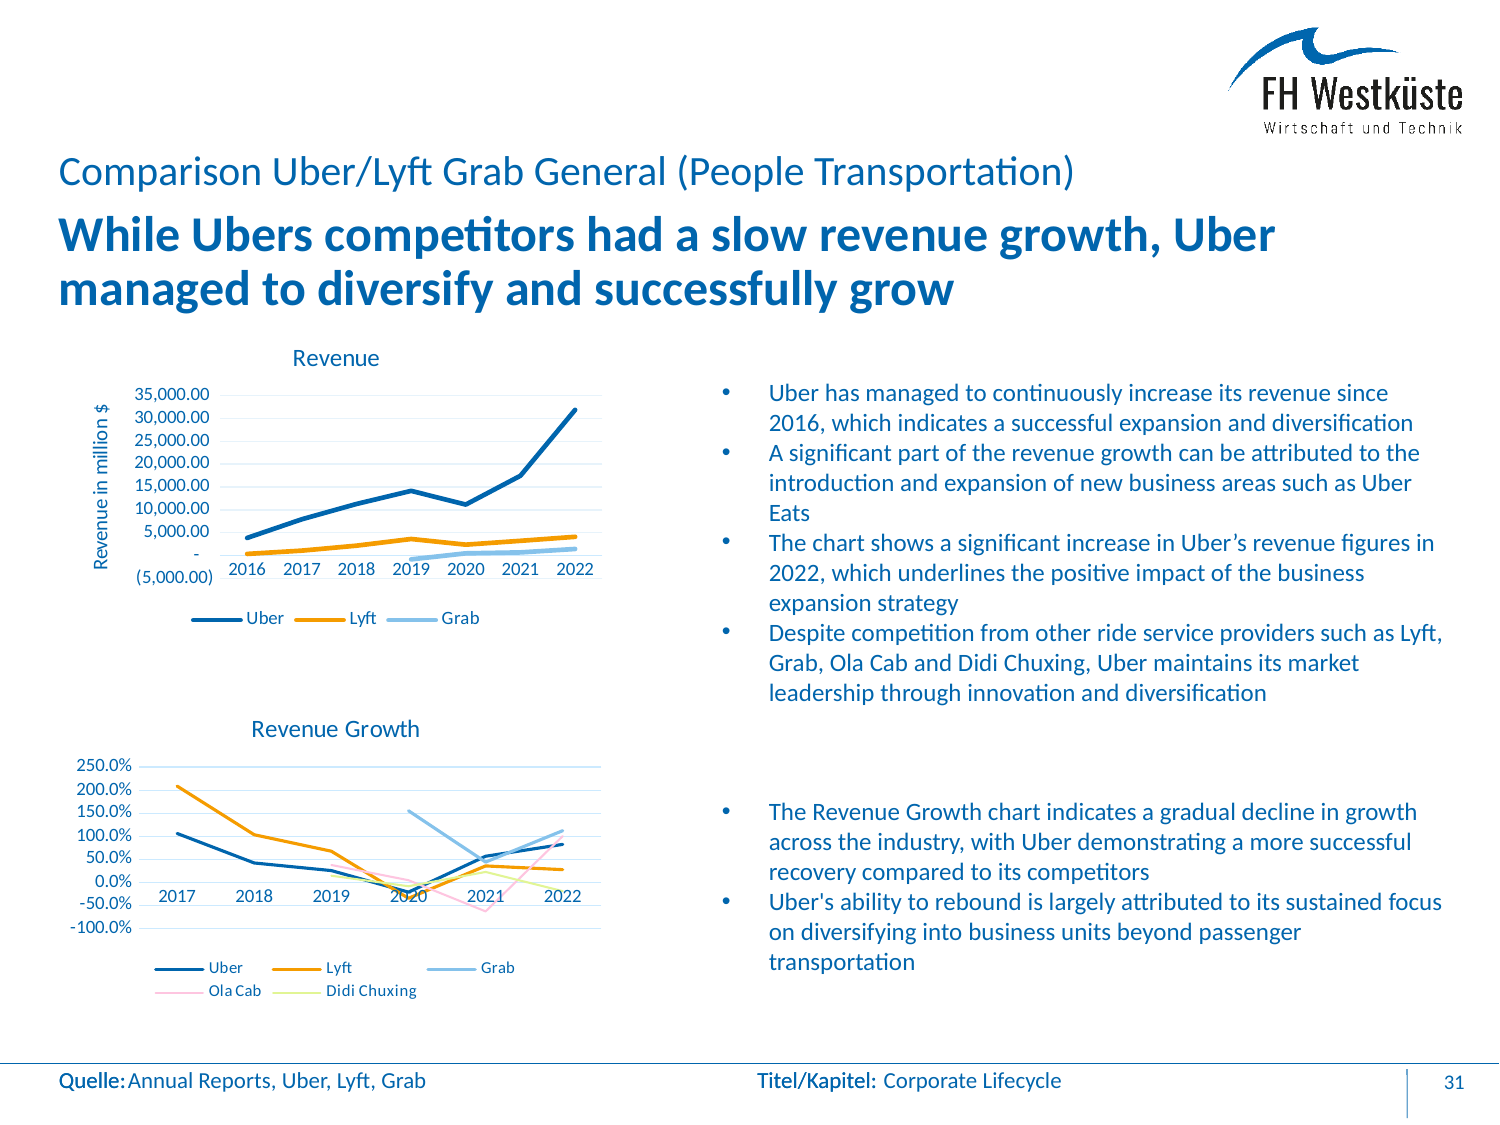

Comparison Uber/Lyft Grab General (People Transportation)
# While Ubers competitors had a slow revenue growth, Uber managed to diversify and successfully grow

### Chart: Revenue

| Category |  |  |  |
|---|---|---|---|
| 2016 | 3845.0 | 343.0 | None |
| 2017 | 7932.0 | 1059.881 | None |
| 2018 | 11270.0 | 2156.616 | None |
| 2019 | 14147.0 | 3615.96 | -845.0 |
| 2020 | 11139.0 | 2364.681 | 469.0 |
| 2021 | 17455.0 | 3208.323 | 675.0 |
| 2022 | 31877.0 | 4095.135 | 1433.0 |
Uber has managed to continuously increase its revenue since 2016, which indicates a successful expansion and diversification
A significant part of the revenue growth can be attributed to the introduction and expansion of new business areas such as Uber Eats
The chart shows a significant increase in Uber’s revenue figures in 2022, which underlines the positive impact of the business expansion strategy
Despite competition from other ride service providers such as Lyft, Grab, Ola Cab and Didi Chuxing, Uber maintains its market leadership through innovation and diversification

The Revenue Growth chart indicates a gradual decline in growth across the industry, with Uber demonstrating a more successful recovery compared to its competitors
Uber's ability to rebound is largely attributed to its sustained focus on diversifying into business units beyond passenger transportation

### Chart: Revenue Growth

| Category |  |  |  |  |  |
|---|---|---|---|---|---|
| 2017 | 1.0629388816644993 | 2.0900320699708455 | None | None | None |
| 2018 | 0.42082702975289965 | 1.034771828158067 | None | None | None |
| 2019 | 0.25527950310559006 | 0.676682357916291 | None | 0.37662337662337664 | 0.14413482149456724 |
| 2020 | -0.21262458471760798 | -0.3460433743736103 | 1.5550295857988166 | 0.046776729559748334 | -0.0843077718198849 |
| 2021 | 0.5670167878624652 | 0.35676778389981567 | 0.43923240938166314 | -0.6308674427337588 | 0.2264004515309722 |
| 2022 | 0.8262389000286451 | 0.2764098253199569 | 1.122962962962963 | 1.004476093591048 | -0.19007075878732105 |
Annual Reports, Uber, Lyft, Grab
Corporate Lifecycle
31